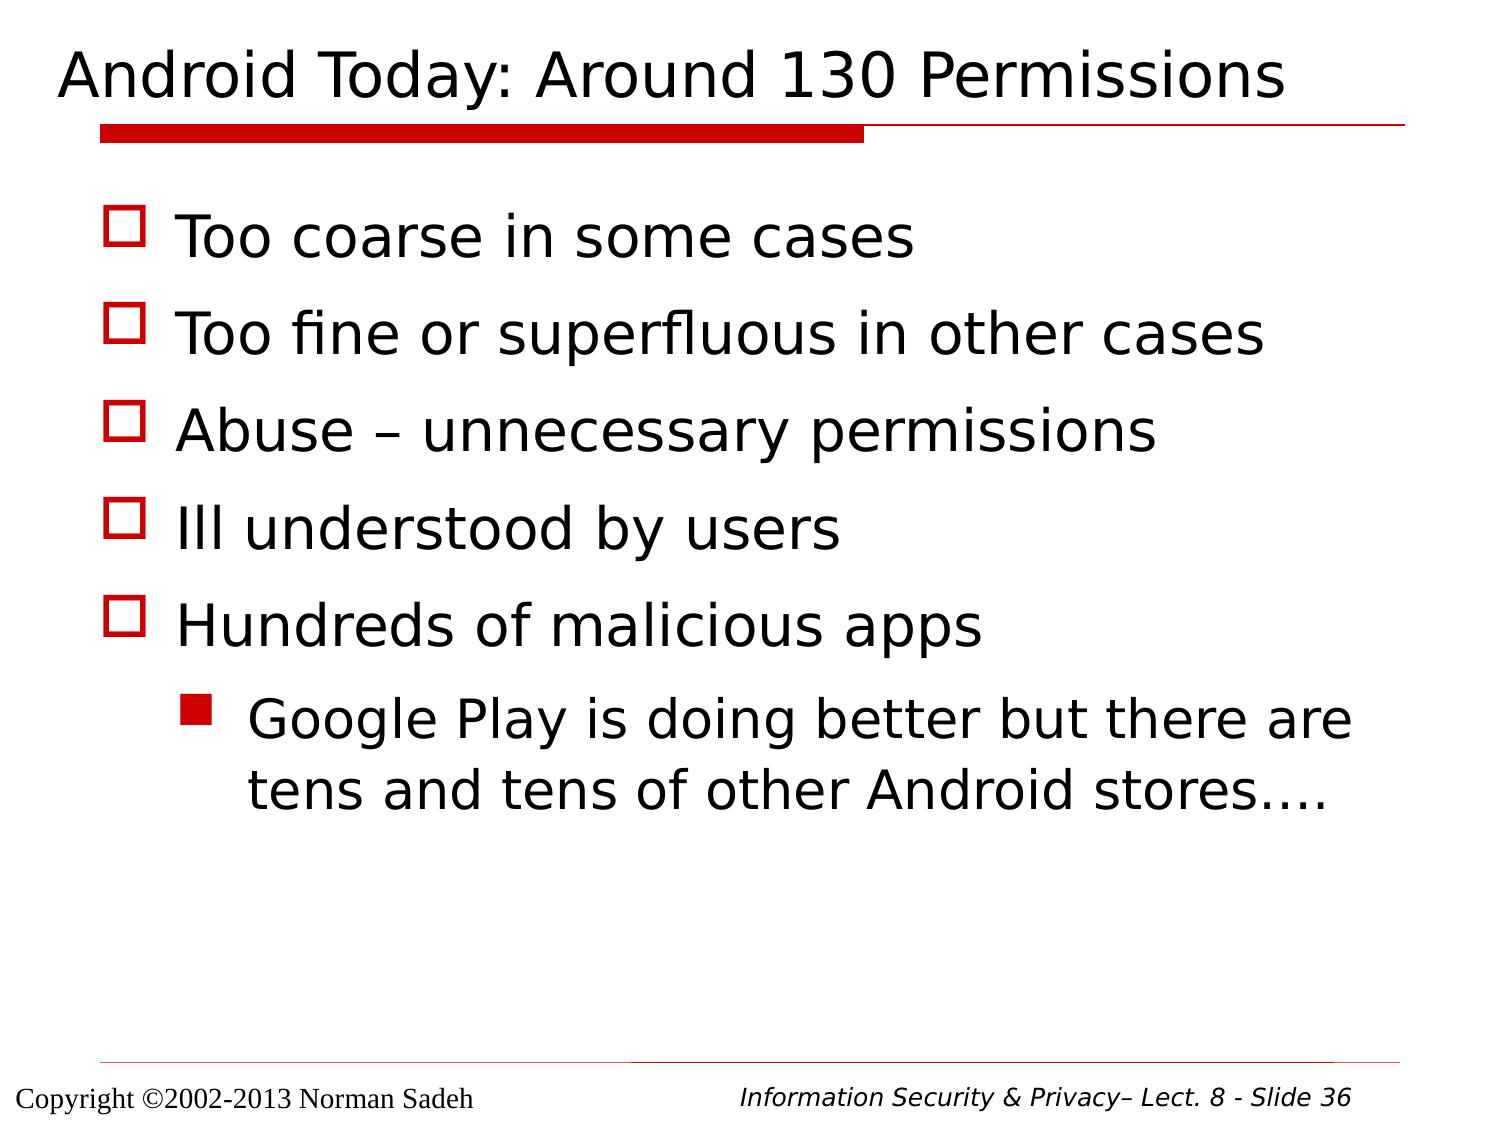

# Android Today: Around 130 Permissions
Too coarse in some cases
Too fine or superfluous in other cases
Abuse – unnecessary permissions
Ill understood by users
Hundreds of malicious apps
Google Play is doing better but there are tens and tens of other Android stores….